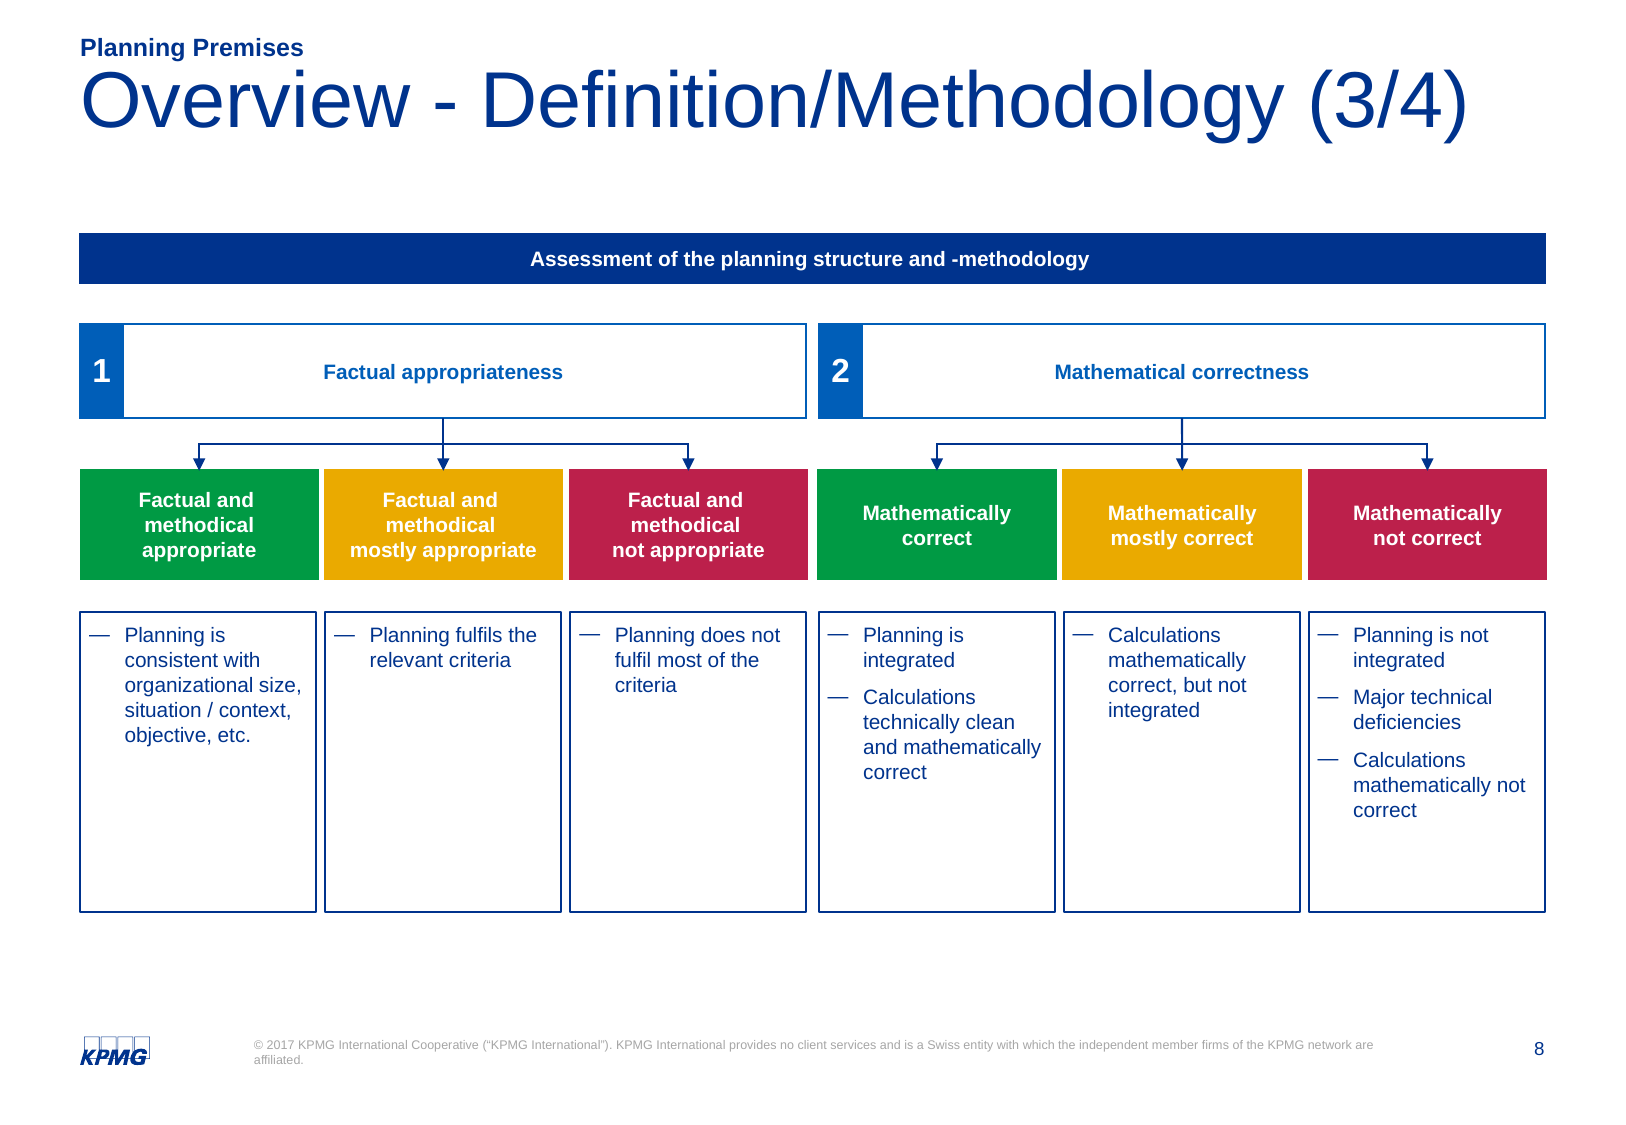

Planning Premises
# Overview - Definition/Methodology (3/4)
Assessment of the planning structure and -methodology
Factual appropriateness
1
Mathematical correctness
2
Mathematically
not correct
Factual and
methodical
mostly appropriate
Factual and
methodical
not appropriate
Mathematically
correct
Mathematically
mostly correct
Factual and
methodical
appropriate
Planning does not fulfil most of the criteria
Calculations mathematically correct, but not integrated
Planning is not integrated
Major technical deficiencies
Calculations mathematically not correct

Planning is integrated
Calculations technically clean and mathematically correct
Planning fulfils the relevant criteria
Planning is consistent with organizational size, situation / context, objective, etc.